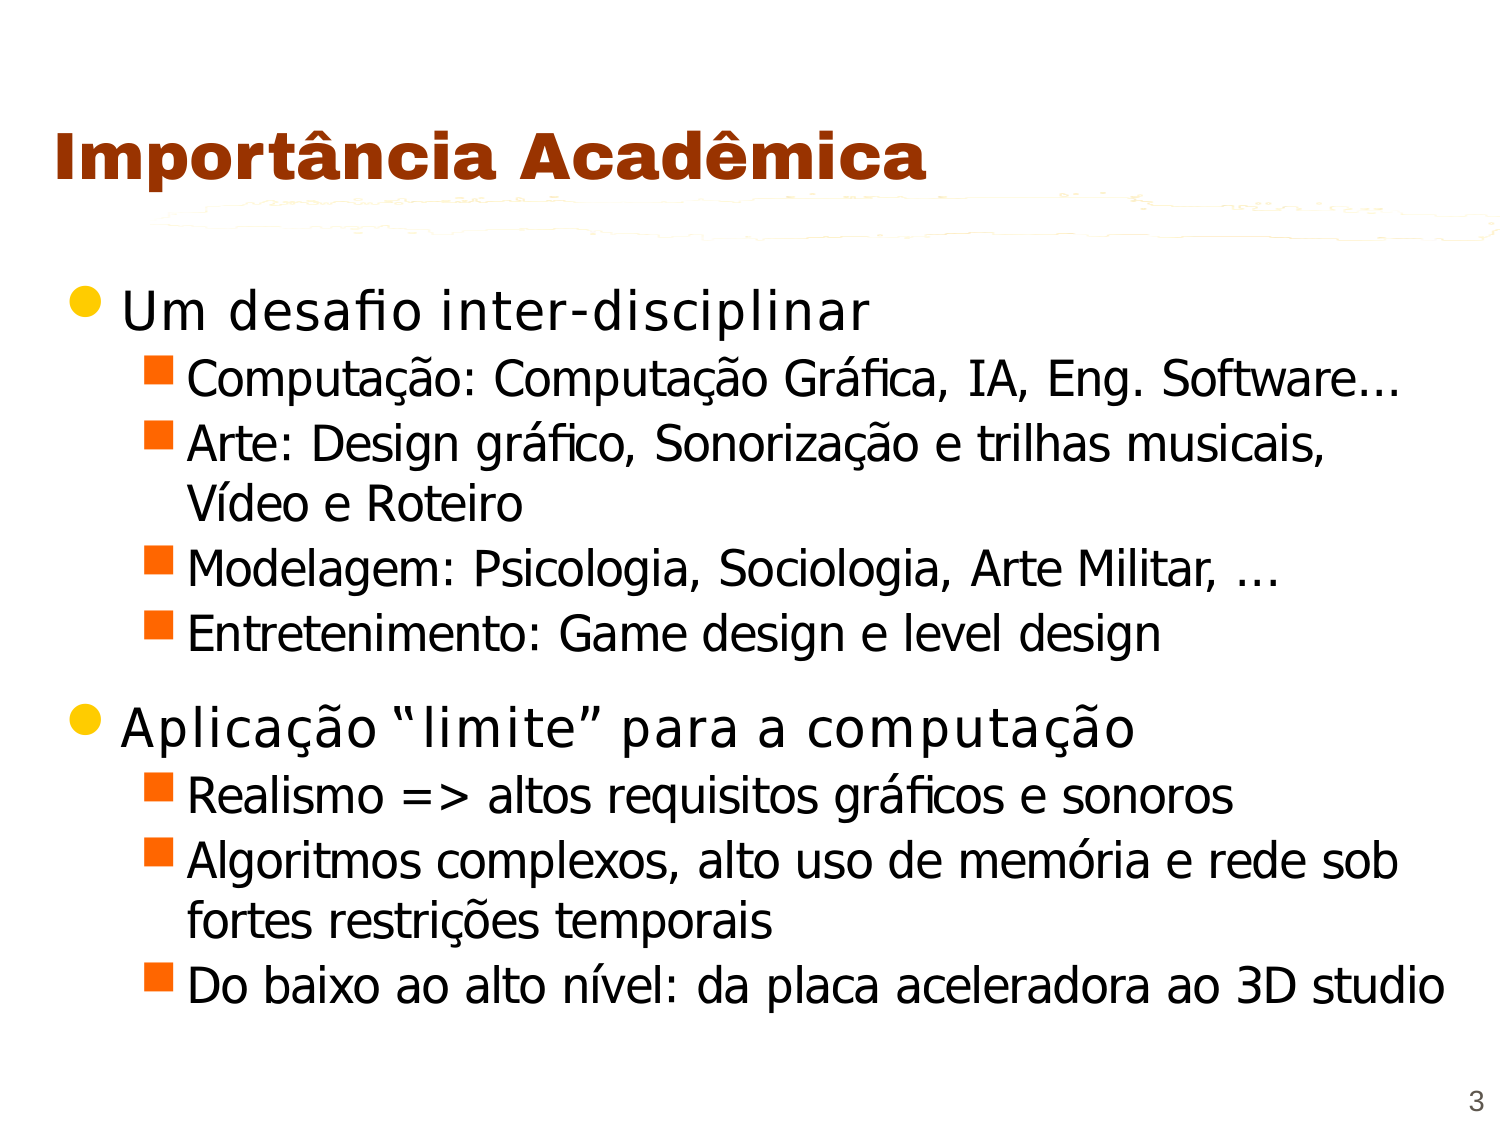

# Importância Acadêmica
Um desafio inter-disciplinar
Computação: Computação Gráfica, IA, Eng. Software...
Arte: Design gráfico, Sonorização e trilhas musicais, Vídeo e Roteiro
Modelagem: Psicologia, Sociologia, Arte Militar, ...
Entretenimento: Game design e level design
Aplicação “limite” para a computação
Realismo => altos requisitos gráficos e sonoros
Algoritmos complexos, alto uso de memória e rede sob fortes restrições temporais
Do baixo ao alto nível: da placa aceleradora ao 3D studio
3